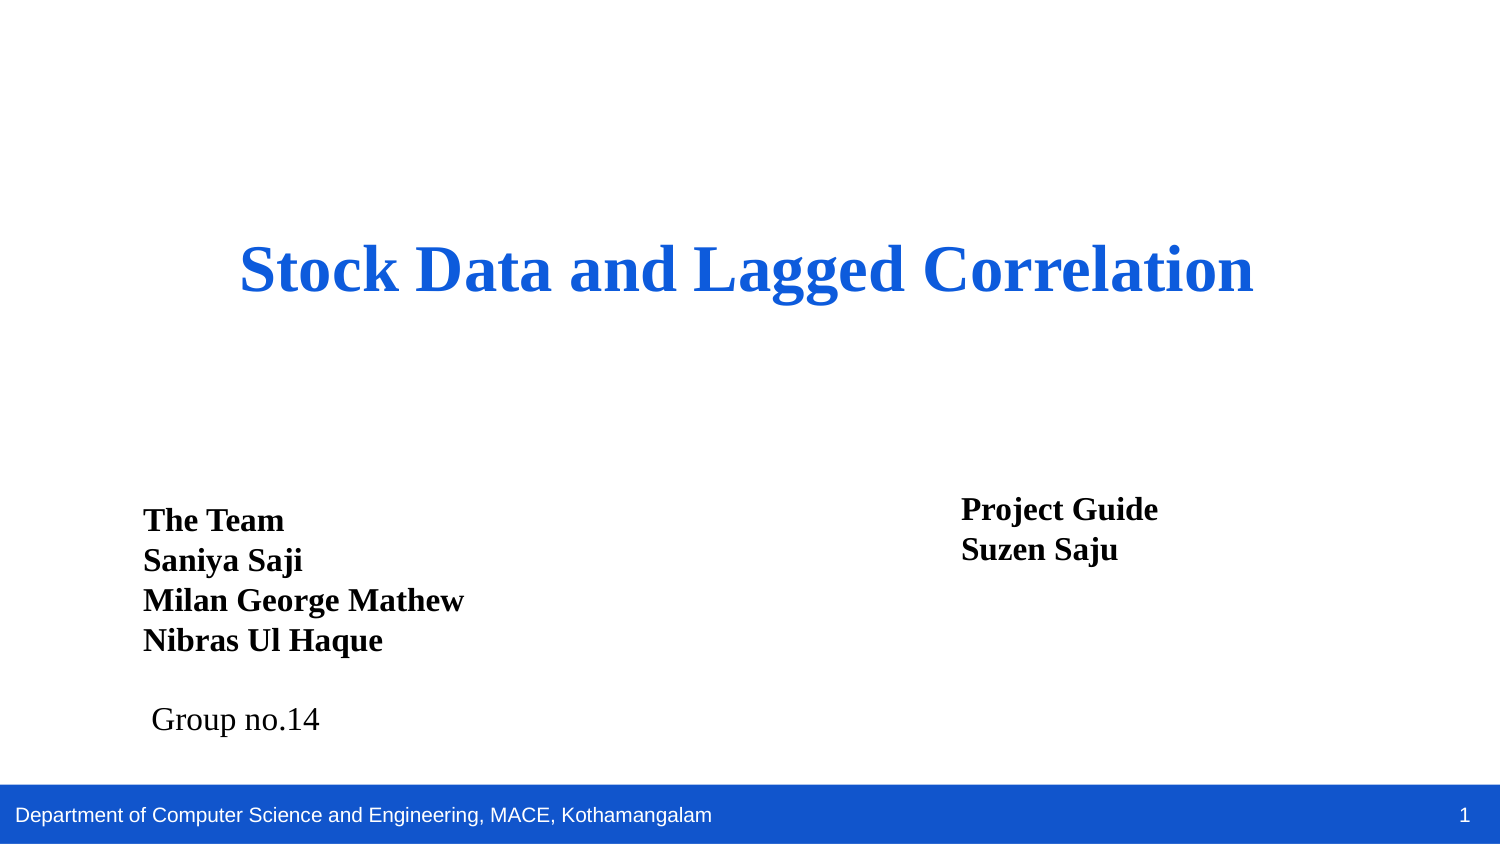

# Stock Data and Lagged Correlation
Project Guide
Suzen Saju

The Team
Saniya Saji
Milan George Mathew
Nibras Ul Haque

 Group no.14

1